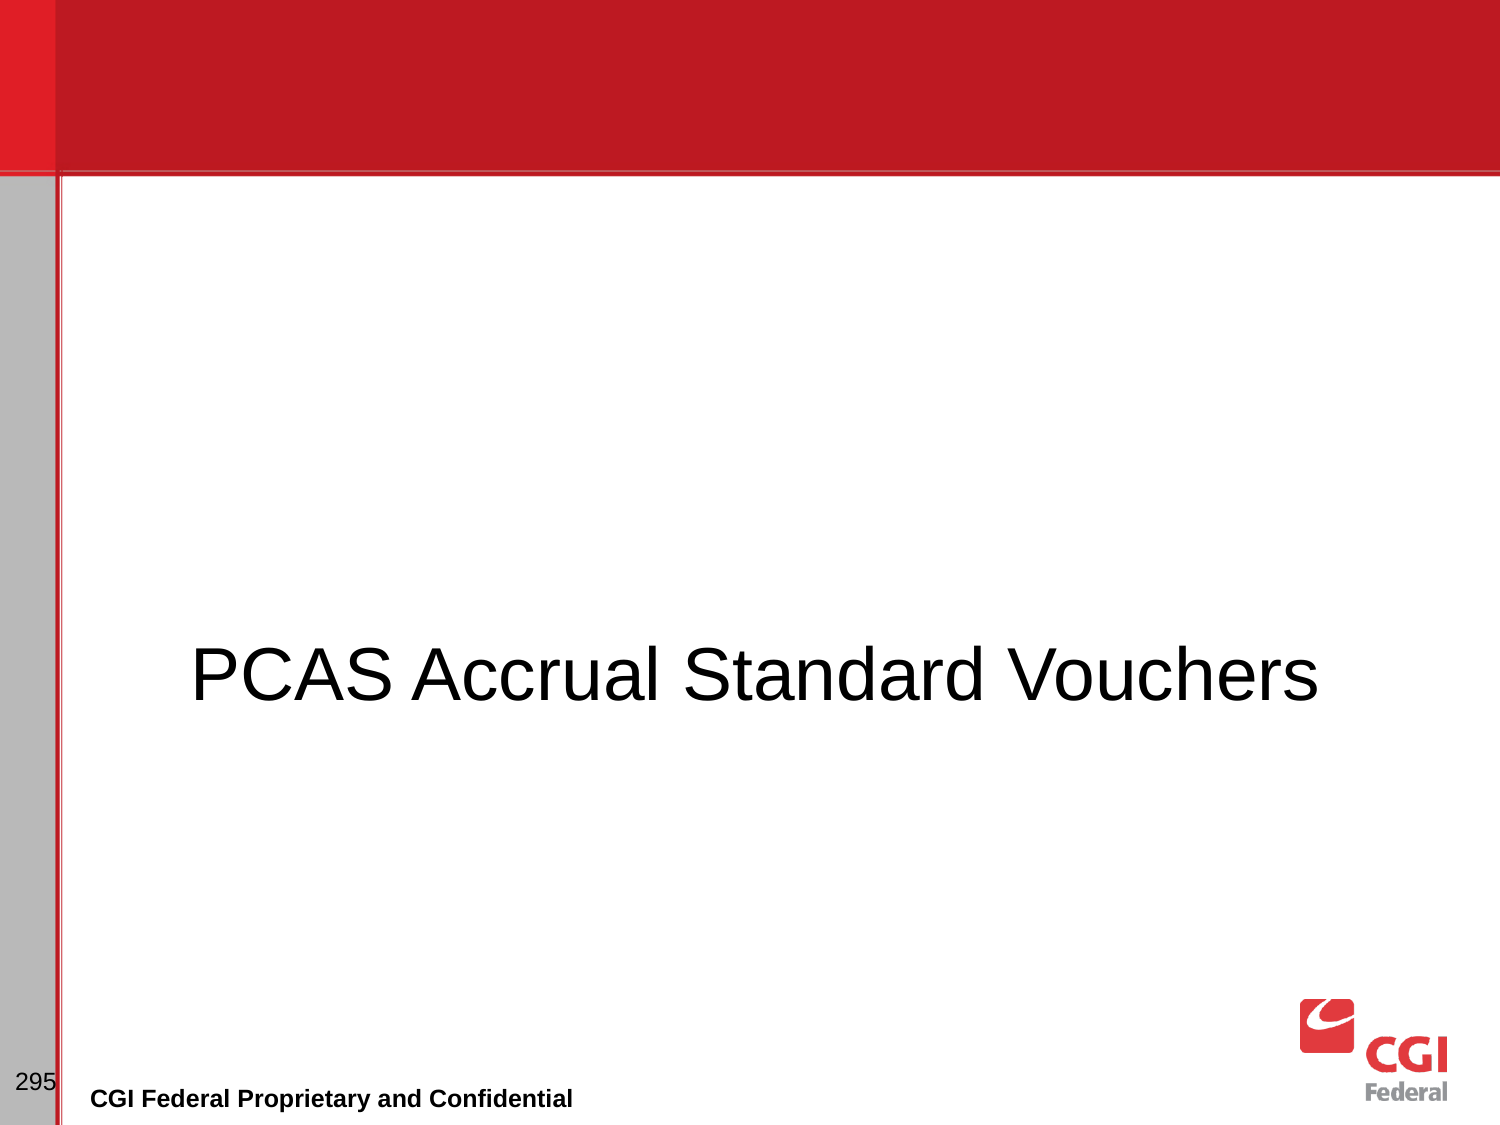

PCAS Accrual Standard Vouchers
# Dunning
295
CGI Federal Proprietary and Confidential